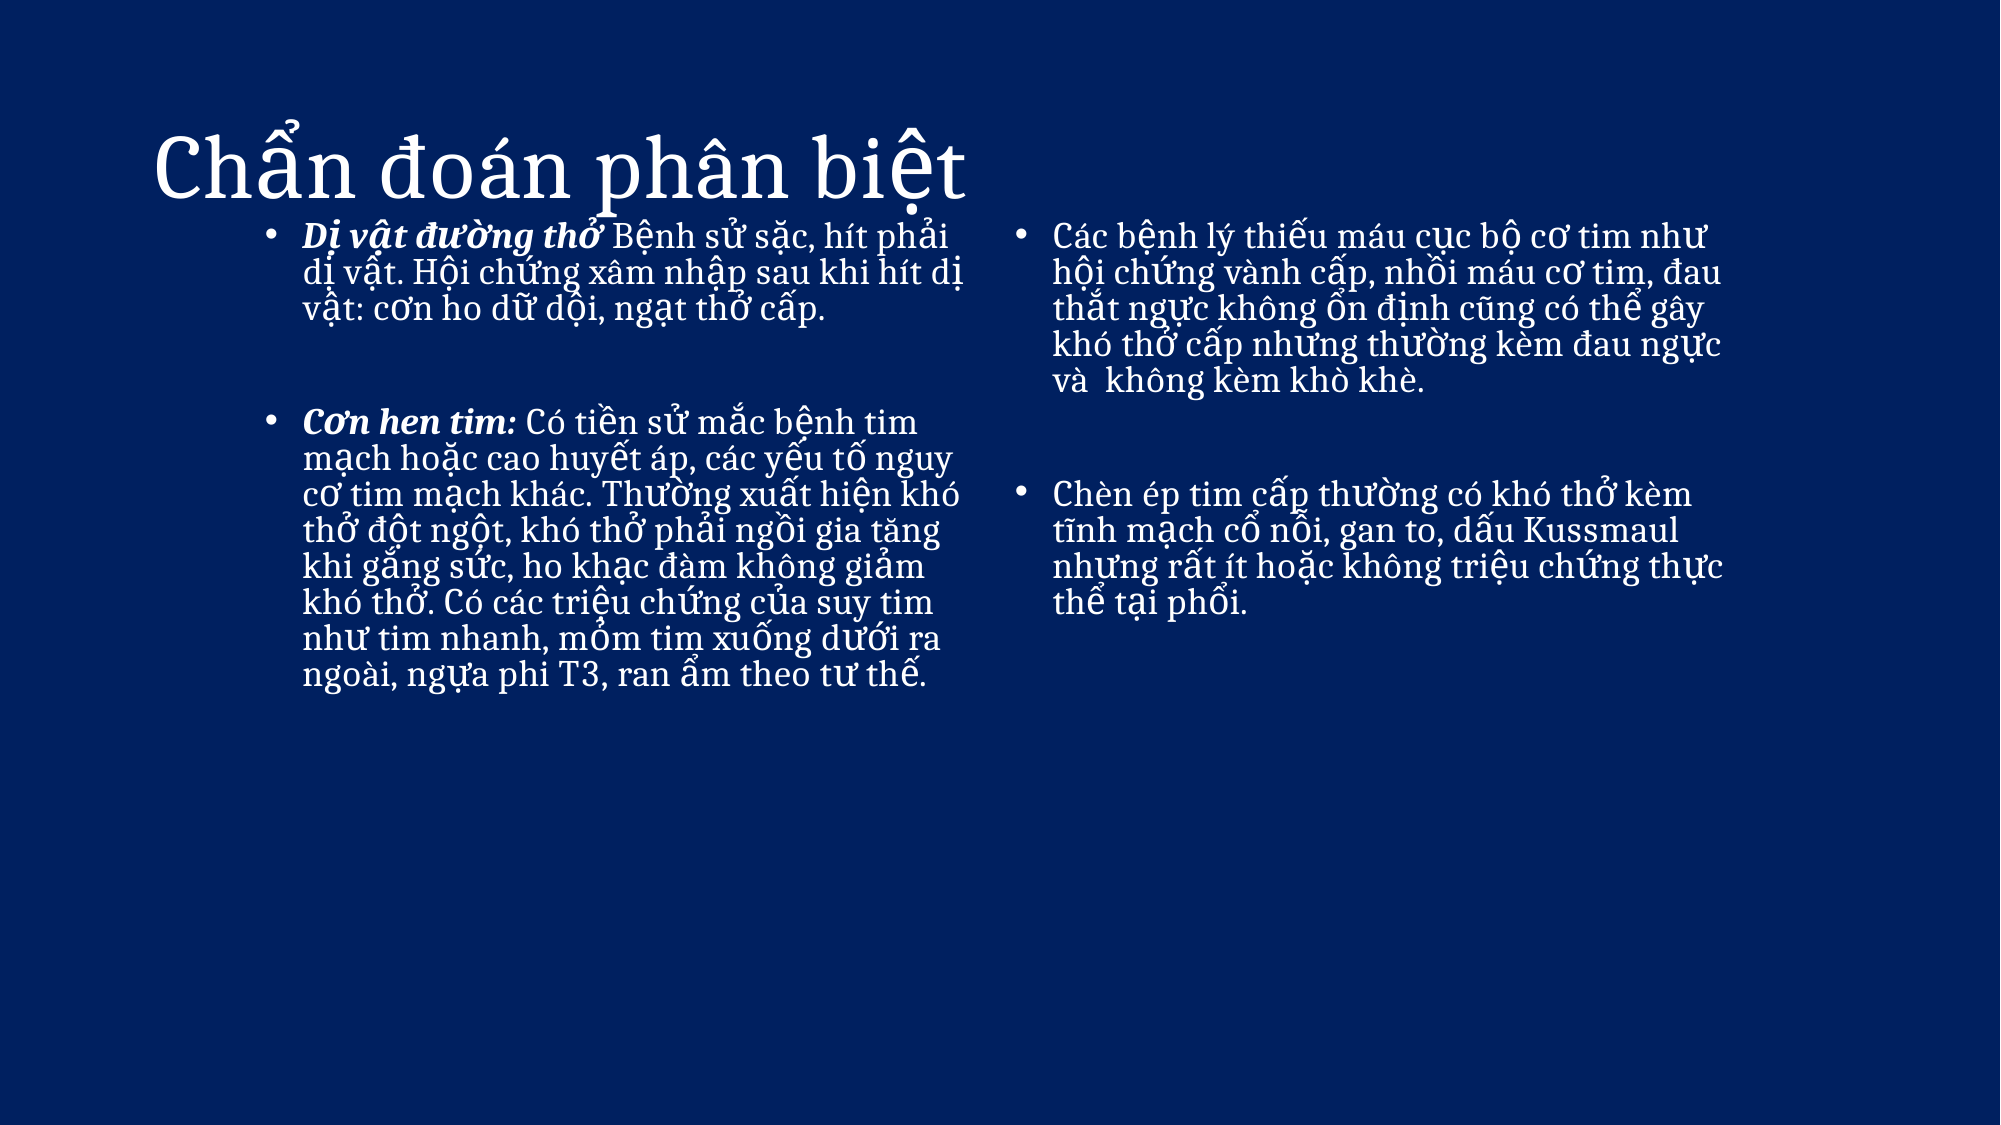

Chẩn đoán phân biệt
Dị vật đường thở Bệnh sử sặc, hít phải dị vật. Hội chứng xâm nhập sau khi hít dị vật: cơn ho dữ dội, ngạt thở cấp.

Cơn hen tim: Có tiền sử mắc bệnh tim mạch hoặc cao huyết áp, các yếu tố nguy cơ tim mạch khác. Thường xuất hiện khó thở đột ngột, khó thở phải ngồi gia tăng khi gắng sức, ho khạc đàm không giảm khó thở. Có các triệu chứng của suy tim như tim nhanh, mỏm tim xuống dưới ra ngoài, ngựa phi T3, ran ẩm theo tư thế.
Các bệnh lý thiếu máu cục bộ cơ tim như hội chứng vành cấp, nhồi máu cơ tim, đau thắt ngực không ổn định cũng có thể gây khó thở cấp nhưng thường kèm đau ngực và  không kèm khò khè.

Chèn ép tim cấp thường có khó thở kèm tĩnh mạch cổ nỗi, gan to, dấu Kussmaul nhưng rất ít hoặc không triệu chứng thực thể tại phổi.